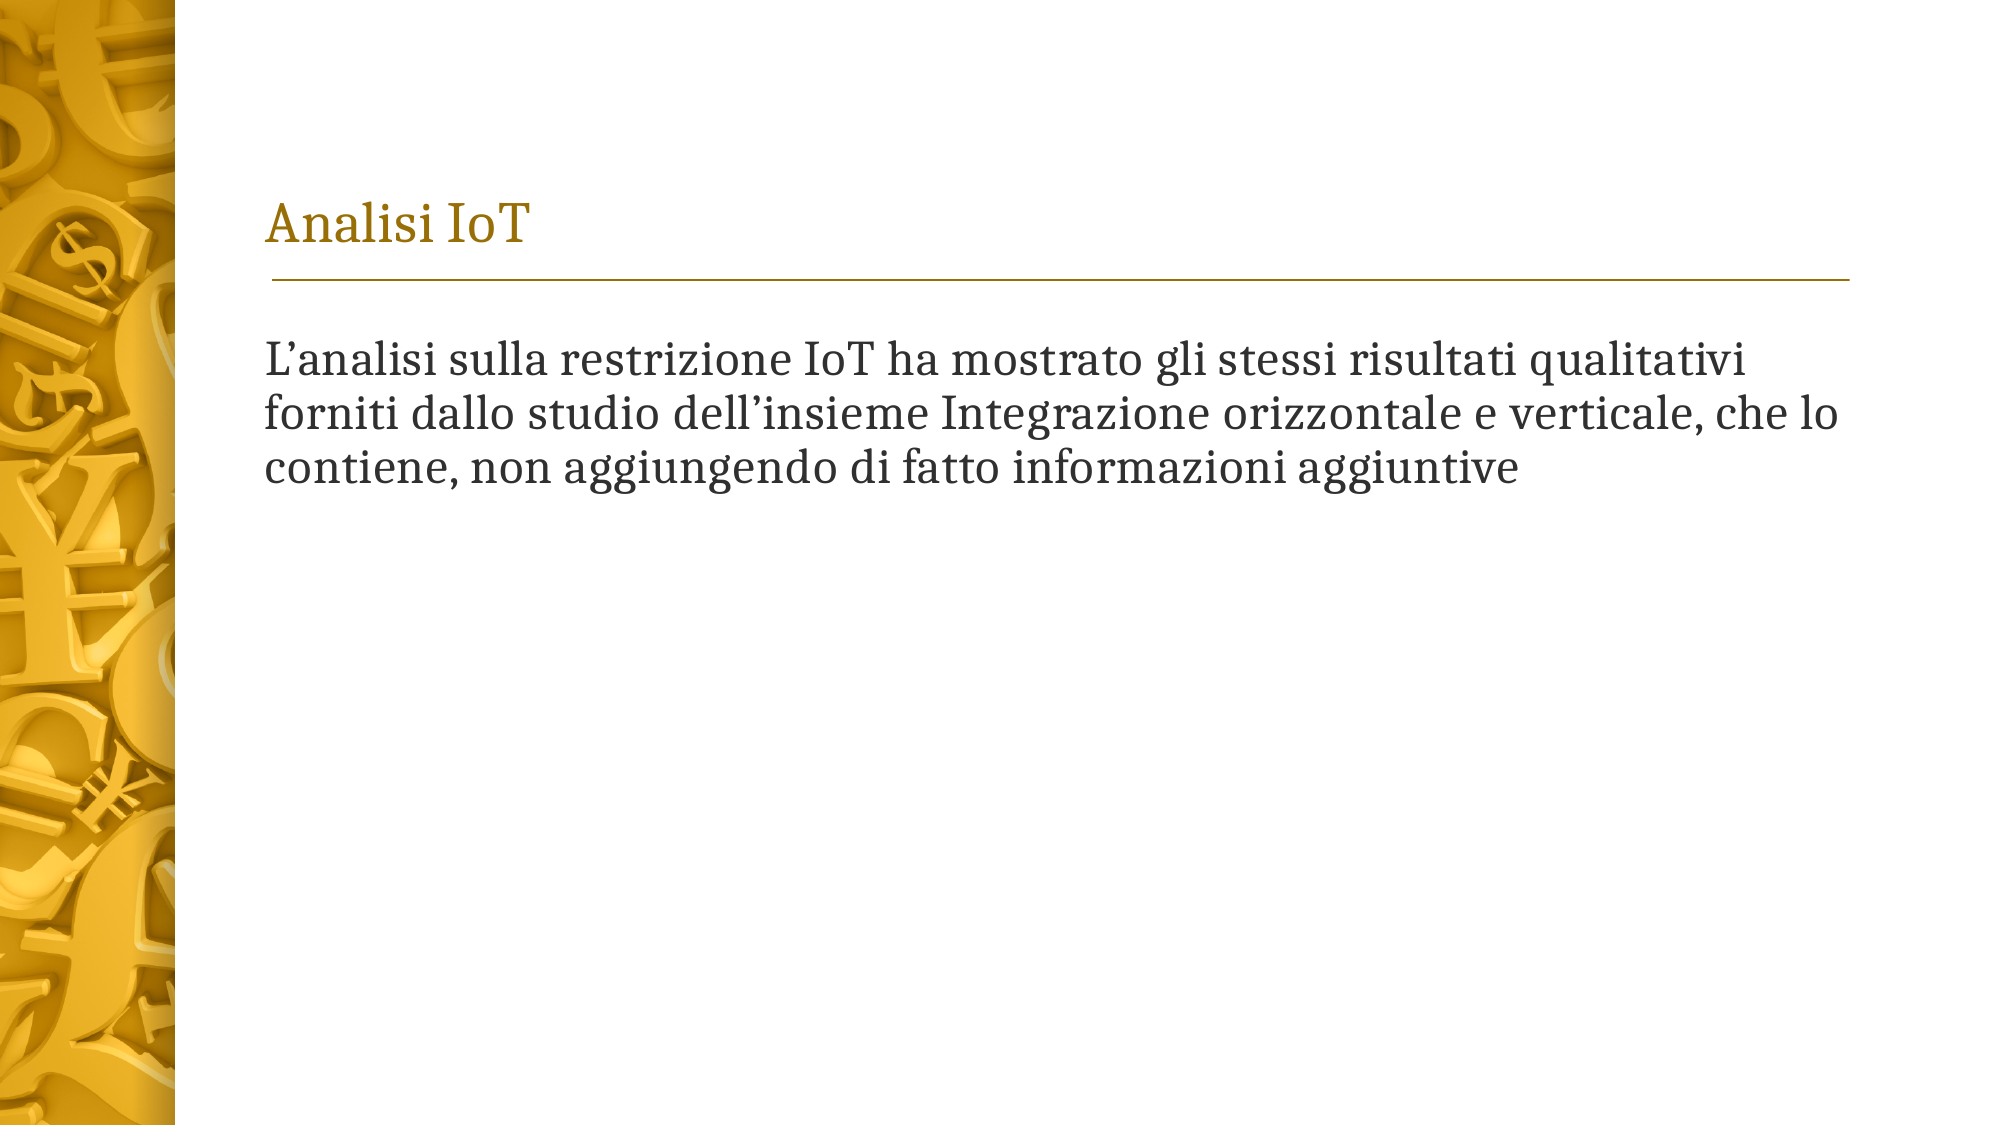

# Analisi IoT
L’analisi sulla restrizione IoT ha mostrato gli stessi risultati qualitativi forniti dallo studio dell’insieme Integrazione orizzontale e verticale, che lo contiene, non aggiungendo di fatto informazioni aggiuntive